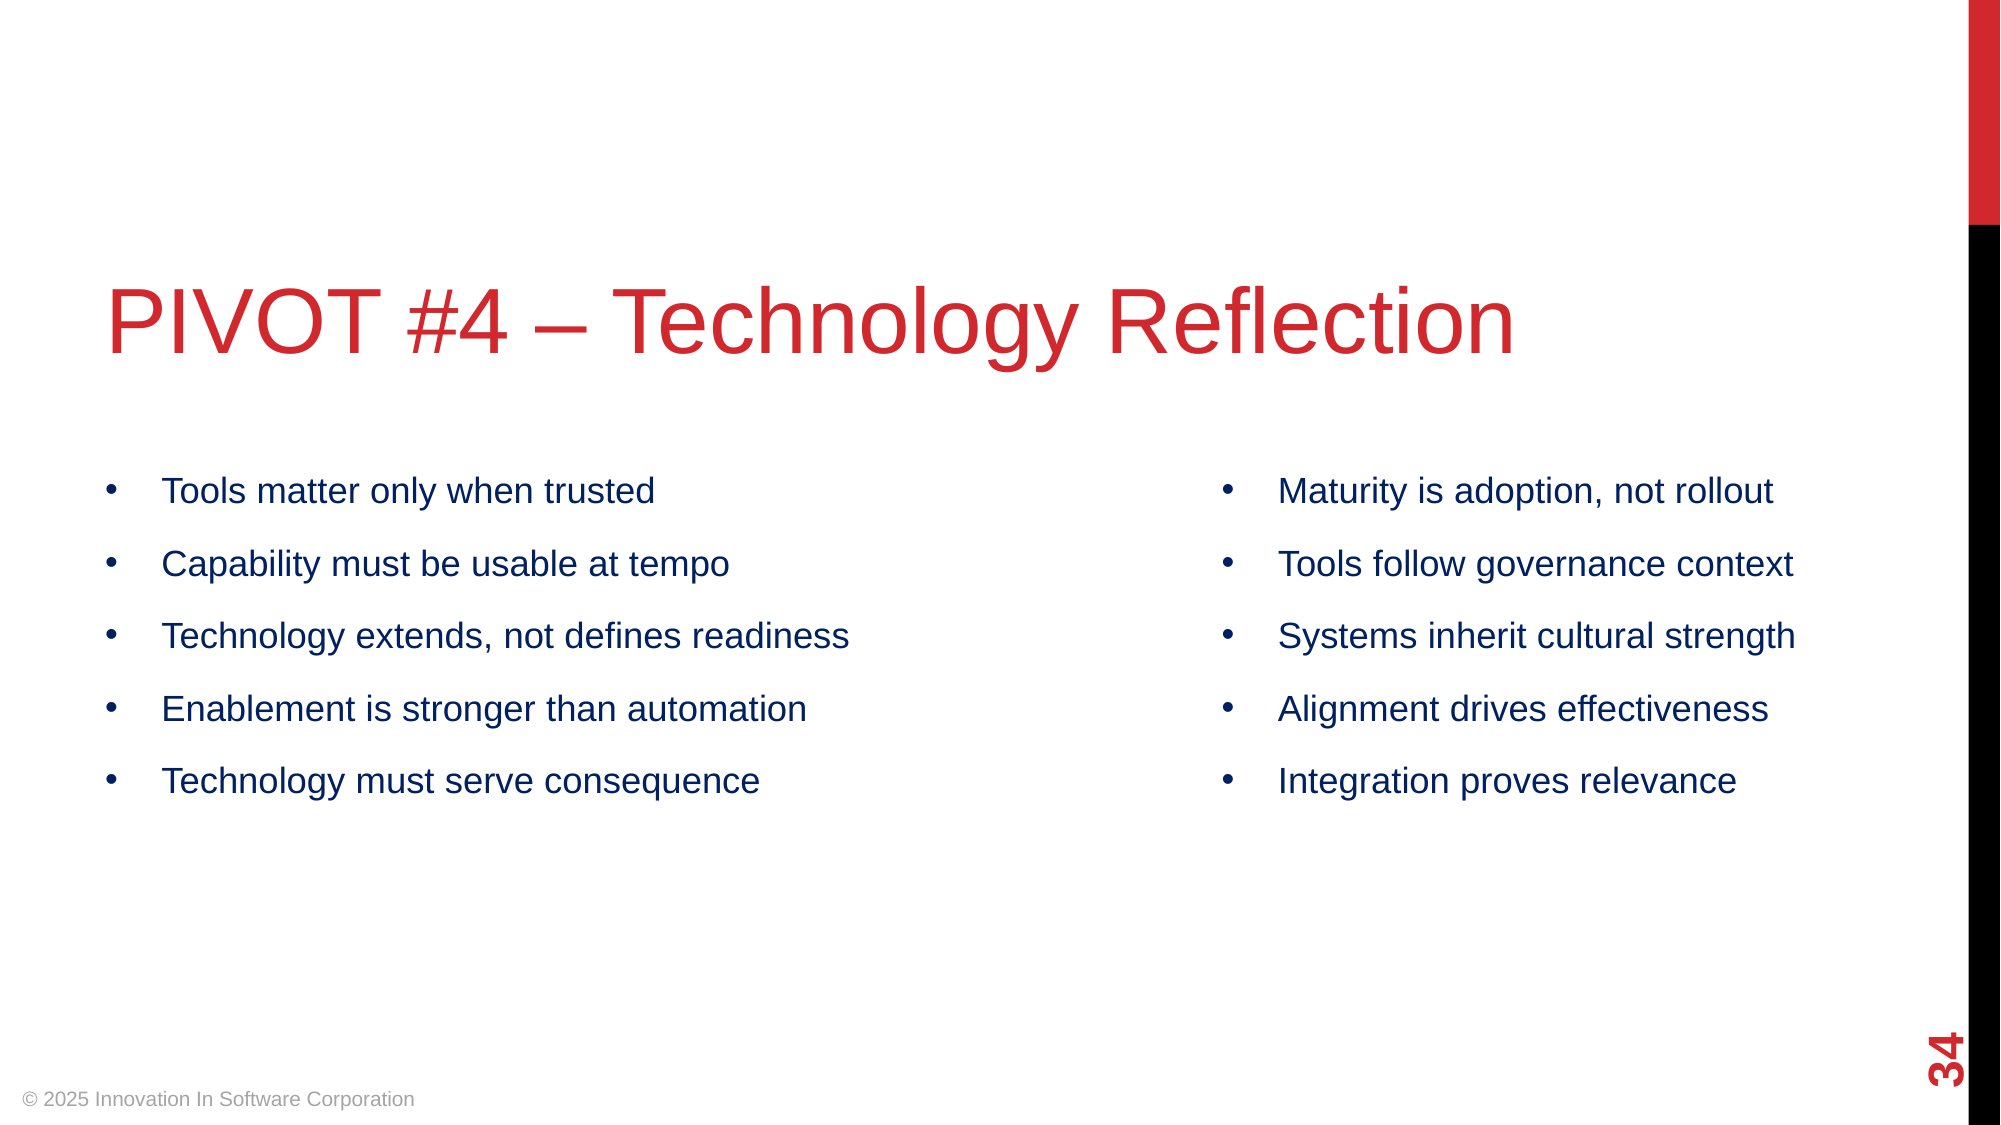

PIVOT #4 – Technology Reflection
Tools matter only when trusted
Maturity is adoption, not rollout
Capability must be usable at tempo
Tools follow governance context
Technology extends, not defines readiness
Systems inherit cultural strength
Enablement is stronger than automation
Alignment drives effectiveness
Technology must serve consequence
Integration proves relevance
34
© 2025 Innovation In Software Corporation